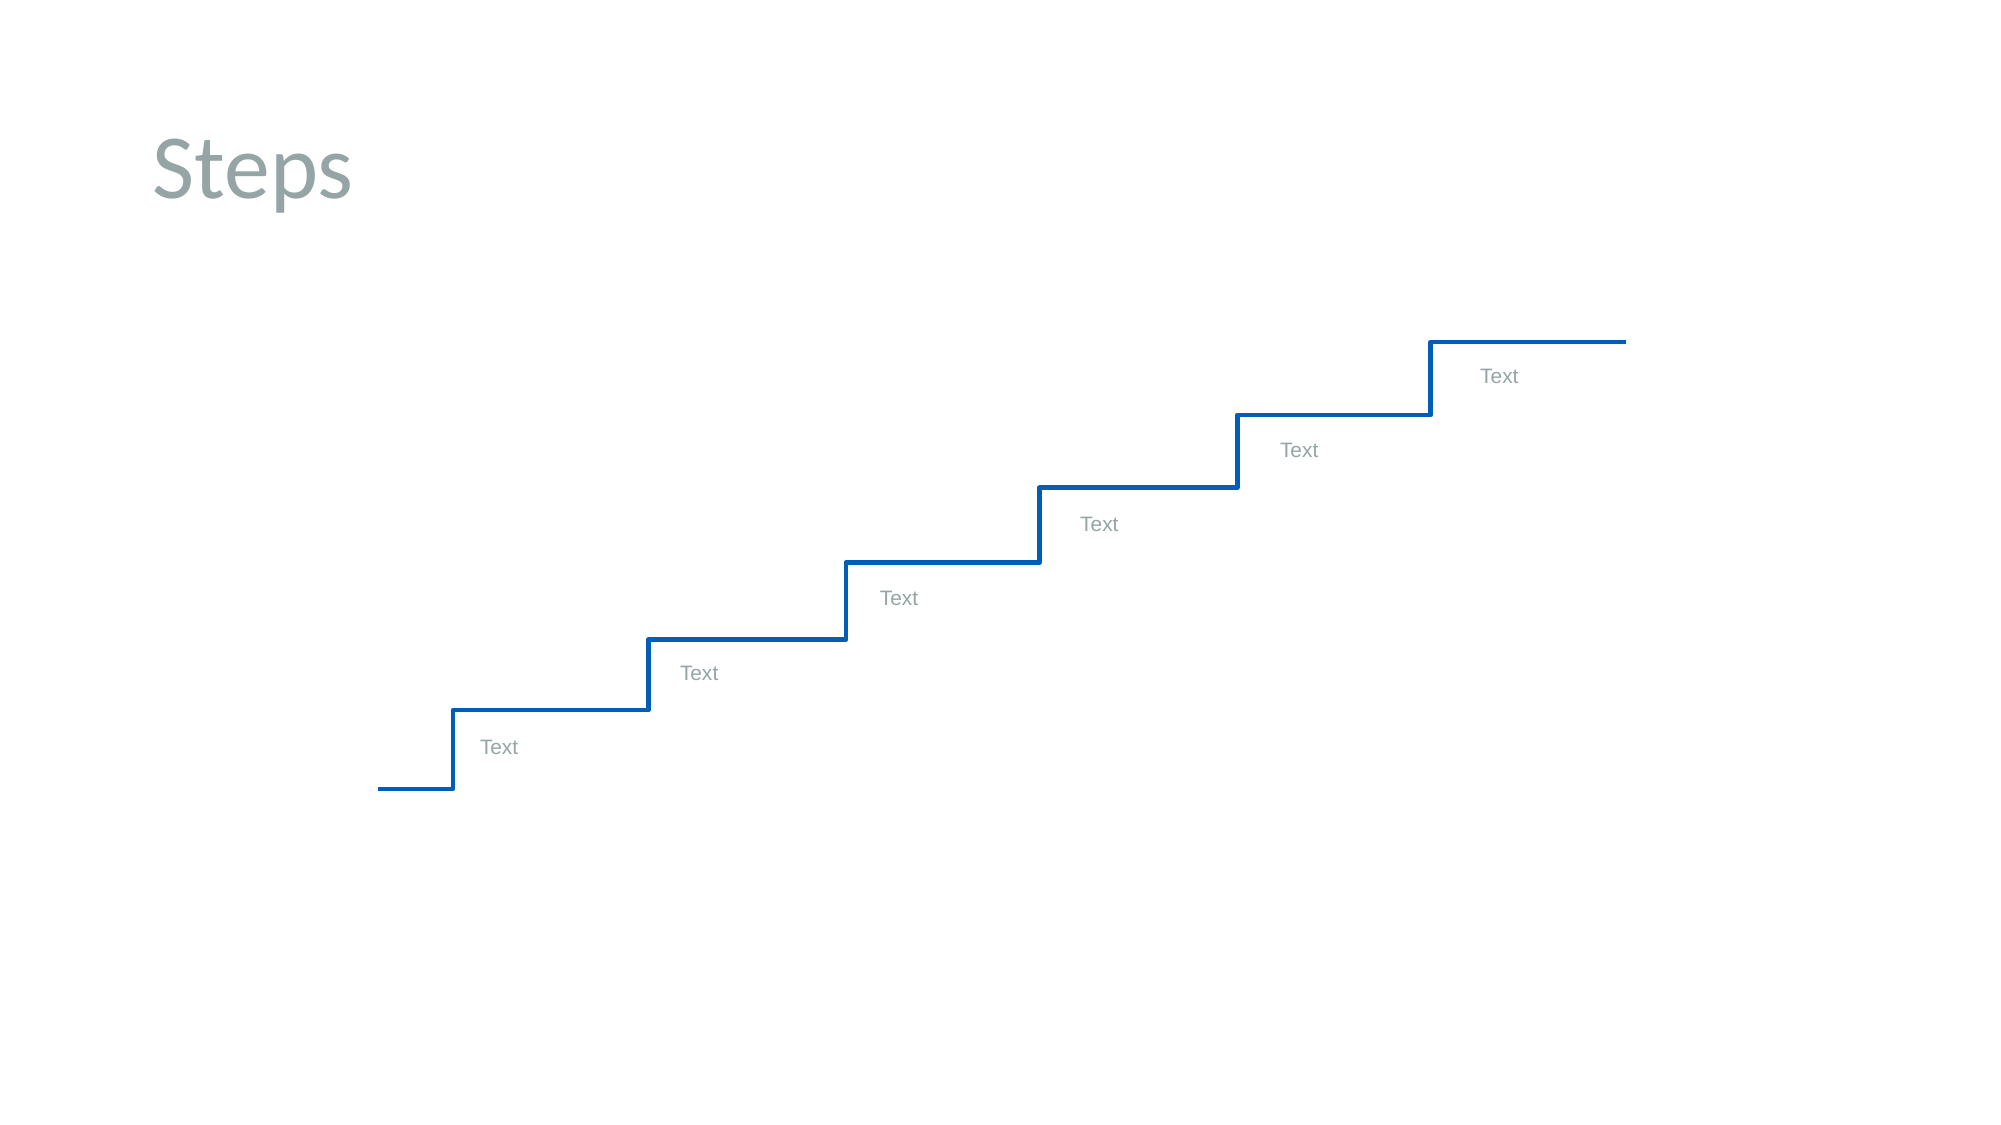

# Steps

Text
Text
Text
Text
Text
Text